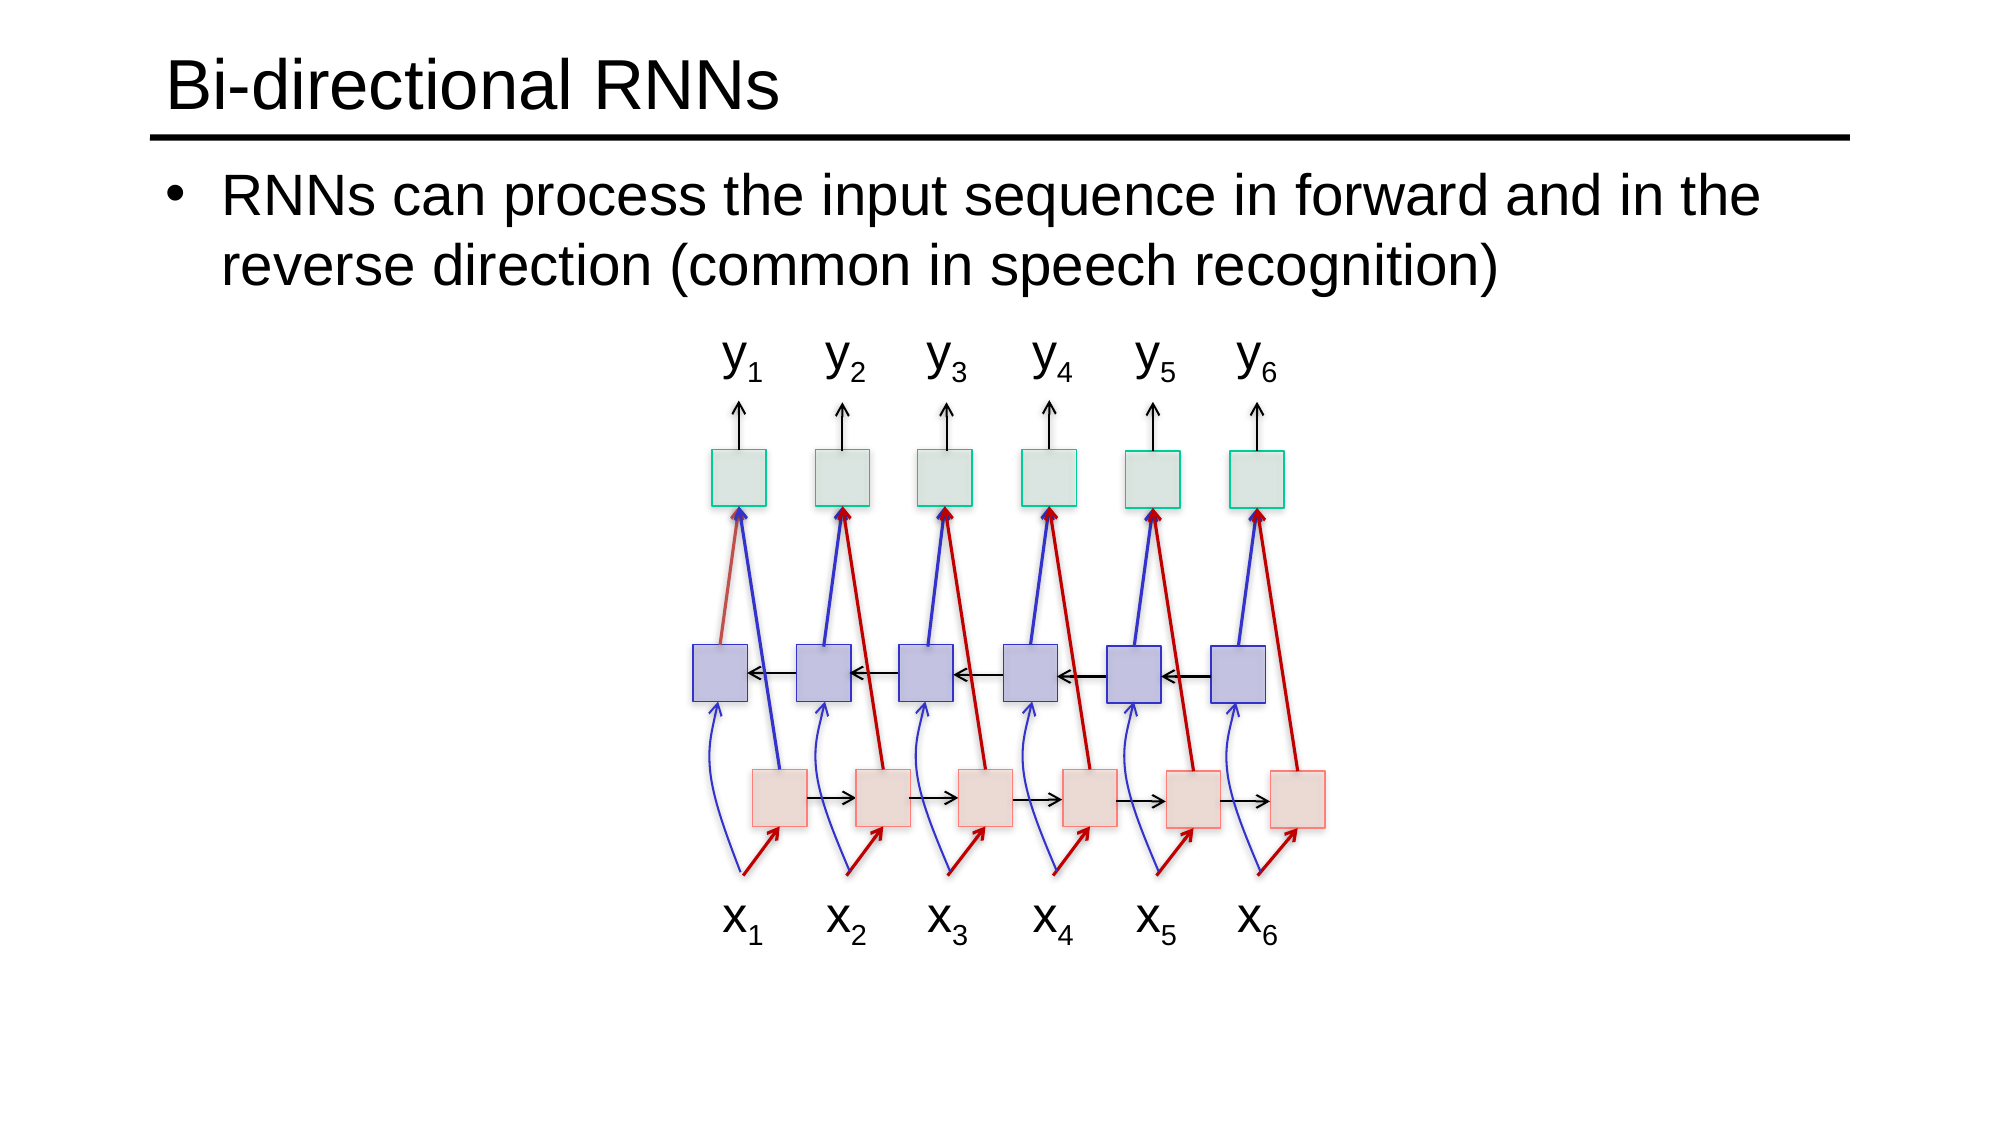

# Bi-directional RNNs
RNNs can process the input sequence in forward and in the reverse direction (common in speech recognition)
y1
y4
y2
y3
y5
y6

x1
x4
x2
x3
x5
x6